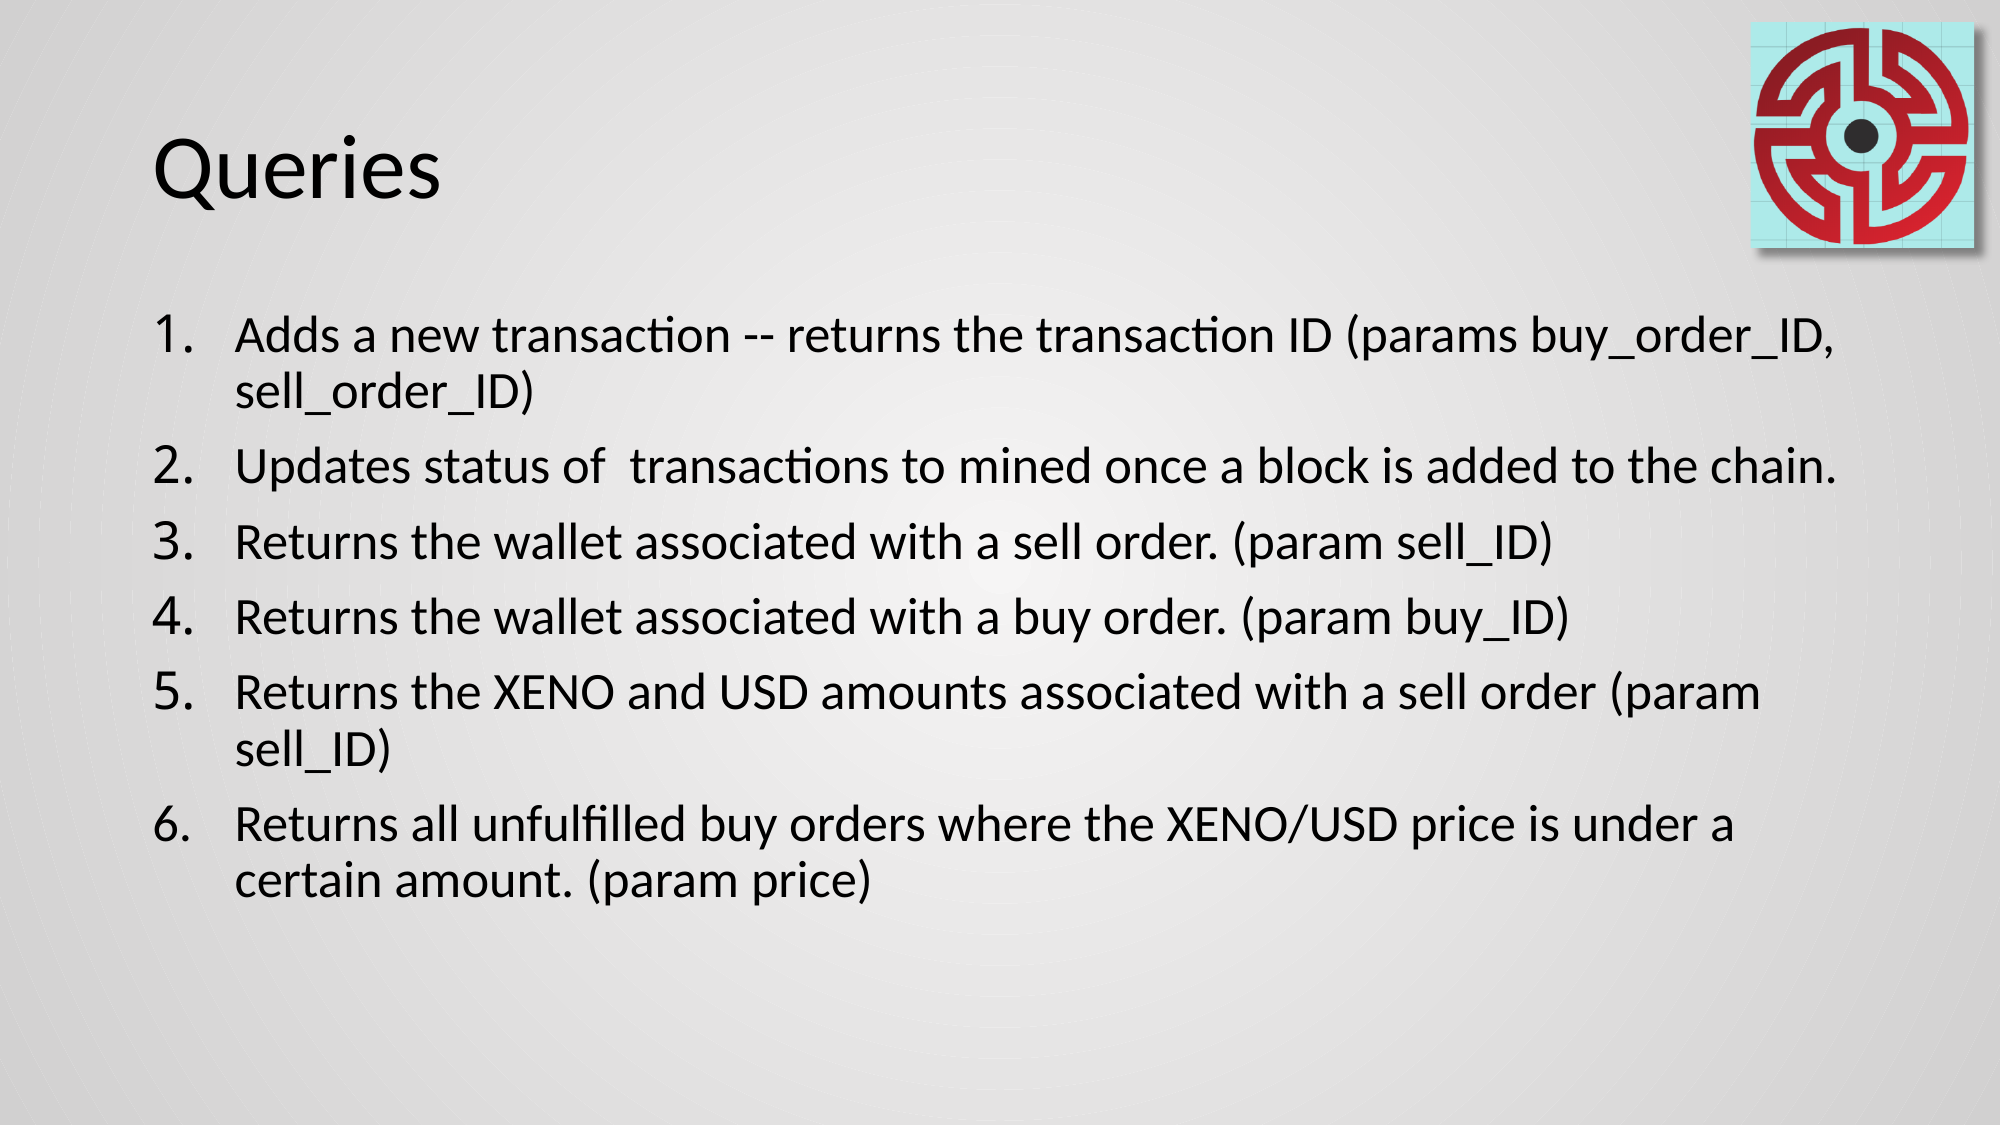

# Queries
﻿Adds a new transaction -- returns the transaction ID (params buy_order_ID, sell_order_ID)
﻿Updates status of  transactions to mined once a block is added to the chain.
﻿Returns the wallet associated with a sell order. (param sell_ID)
﻿Returns the wallet associated with a buy order. (param buy_ID)
﻿Returns the XENO and USD amounts associated with a sell order (param sell_ID)
Returns all unfulfilled buy orders where the XENO/USD price is under a certain amount. (param price)